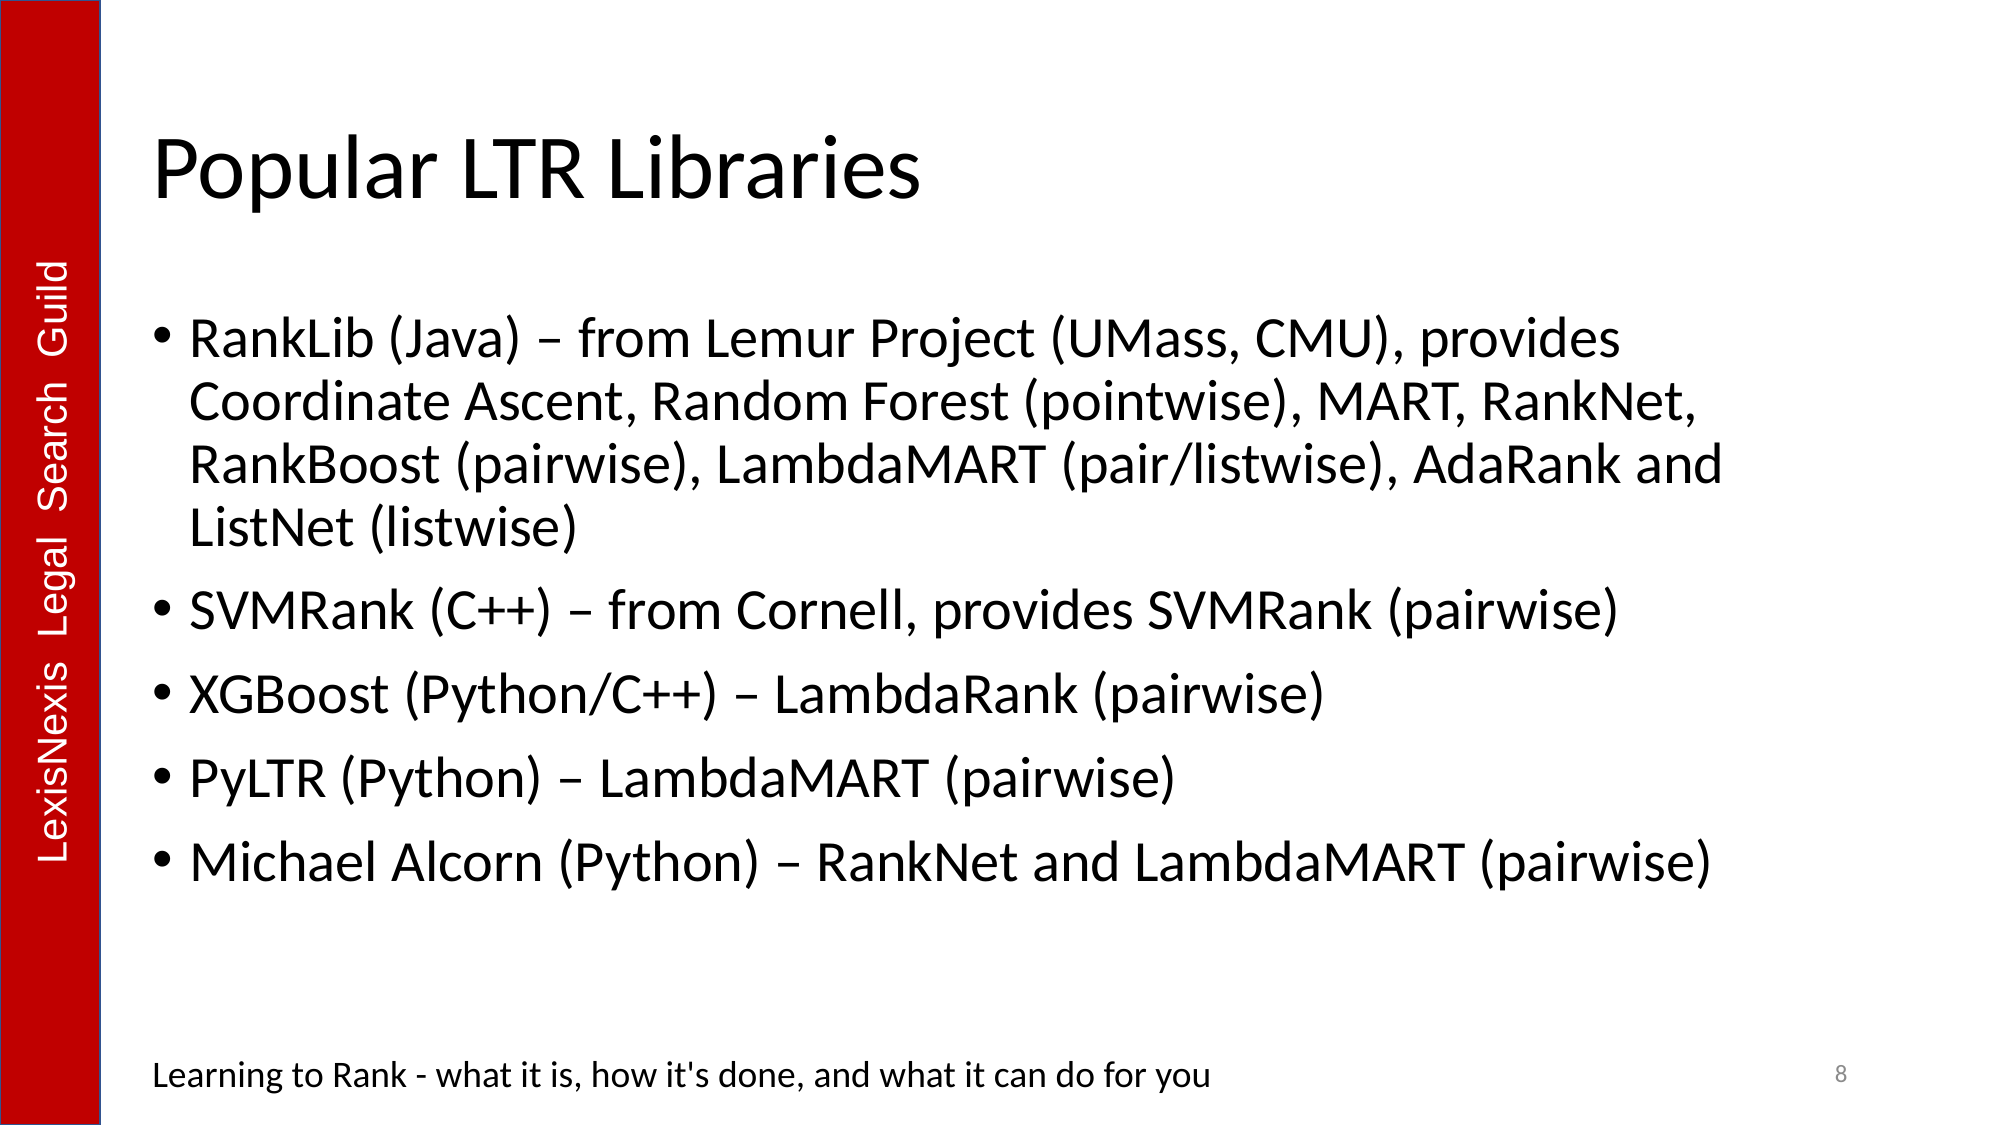

# Popular LTR Libraries
RankLib (Java) – from Lemur Project (UMass, CMU), provides Coordinate Ascent, Random Forest (pointwise), MART, RankNet, RankBoost (pairwise), LambdaMART (pair/listwise), AdaRank and ListNet (listwise)
SVMRank (C++) – from Cornell, provides SVMRank (pairwise)
XGBoost (Python/C++) – LambdaRank (pairwise)
PyLTR (Python) – LambdaMART (pairwise)
Michael Alcorn (Python) – RankNet and LambdaMART (pairwise)
Learning to Rank - what it is, how it's done, and what it can do for you
8